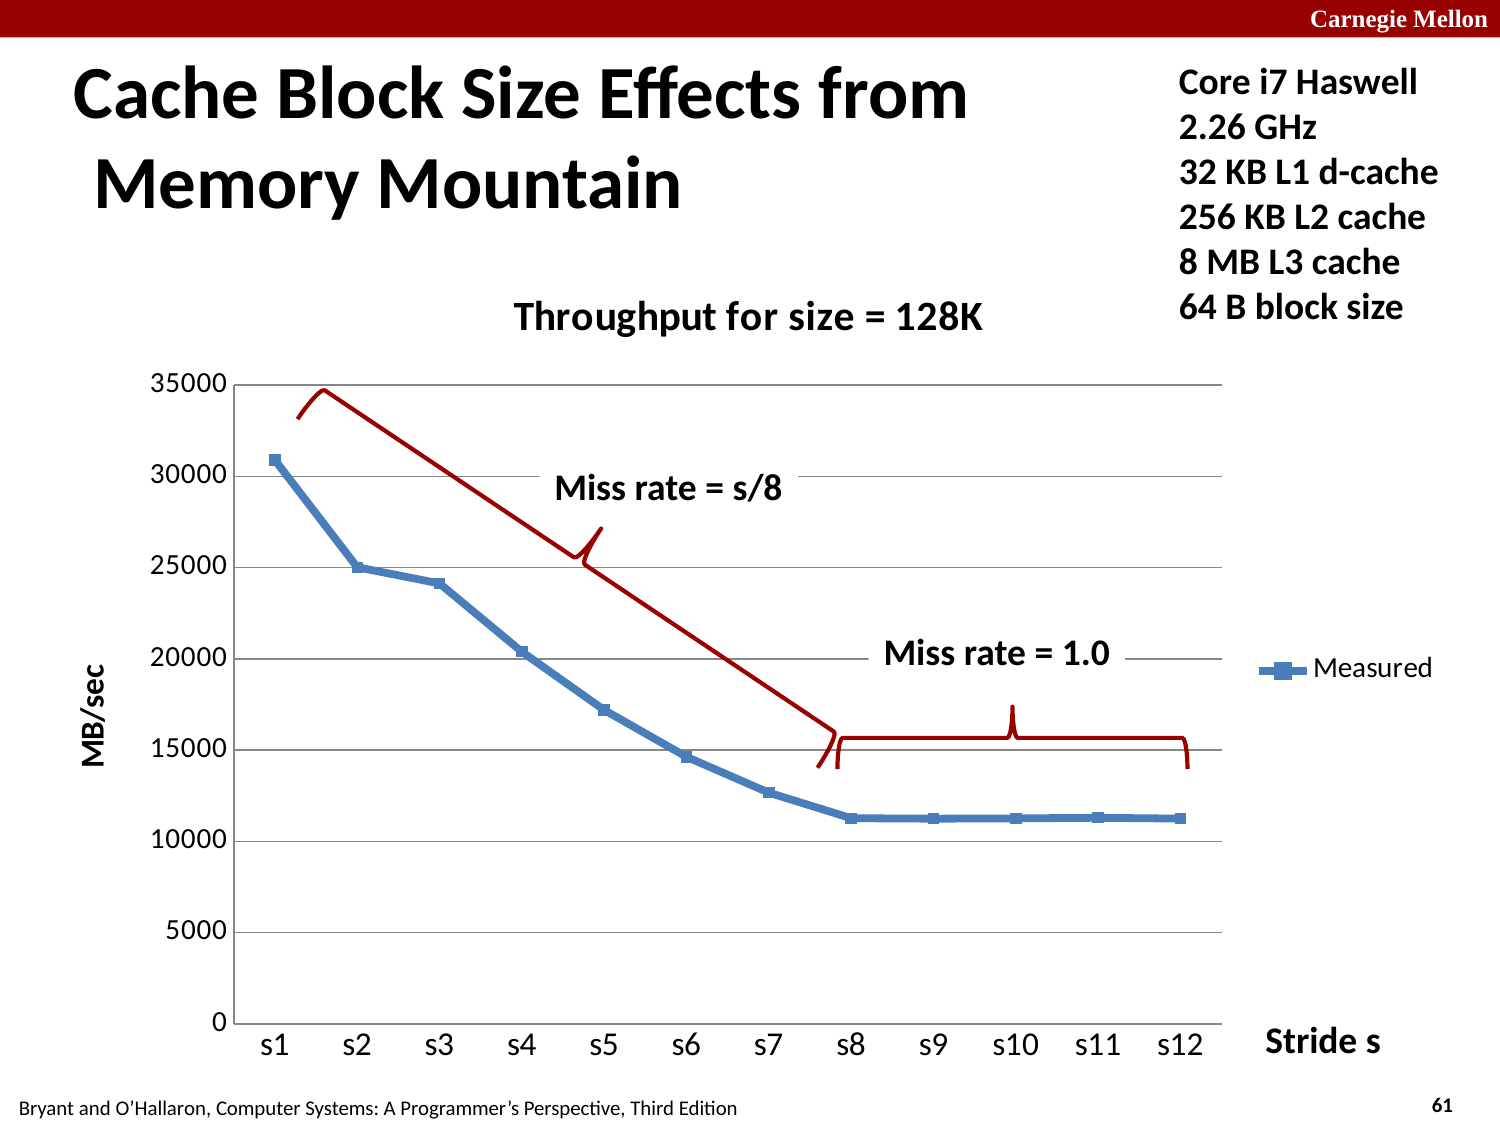

Core i7 Haswell
2.26 GHz
32 KB L1 d-cache
256 KB L2 cache
8 MB L3 cache
64 B block size
# Cache Block Size Effects from Memory Mountain

### Chart: Throughput for size = 128K

| Category | Measured |
|---|---|
| s1 | 30896.0 |
| s2 | 25024.0 |
| s3 | 24135.0 |
| s4 | 20391.0 |
| s5 | 17199.0 |
| s6 | 14634.0 |
| s7 | 12670.0 |
| s8 | 11274.0 |
| s9 | 11248.0 |
| s10 | 11262.0 |
| s11 | 11294.0 |
| s12 | 11251.0 |
Miss rate = s/8

Miss rate = 1.0
Stride s